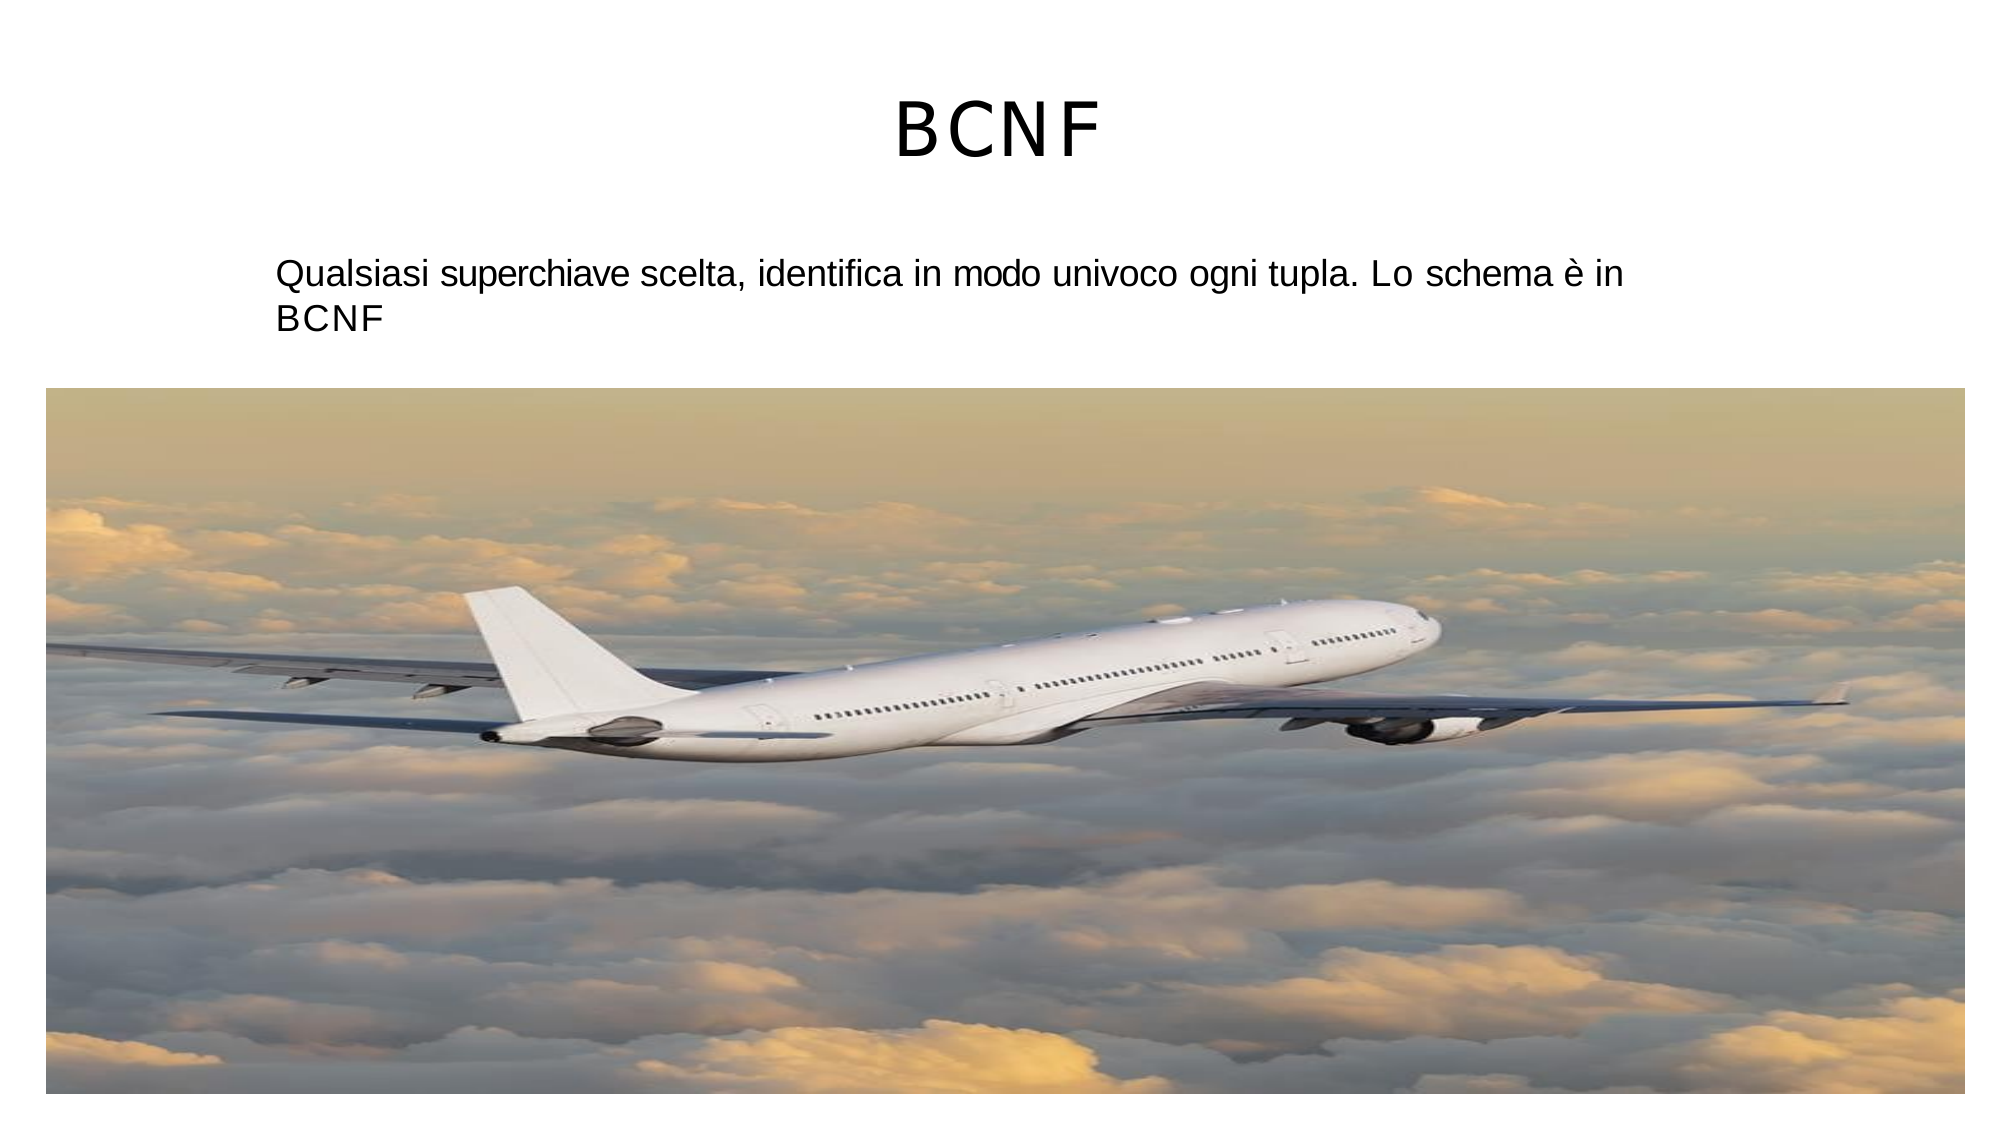

# BCNF
Qualsiasi superchiave scelta, identifica in modo univoco ogni tupla. Lo schema è in BCNF